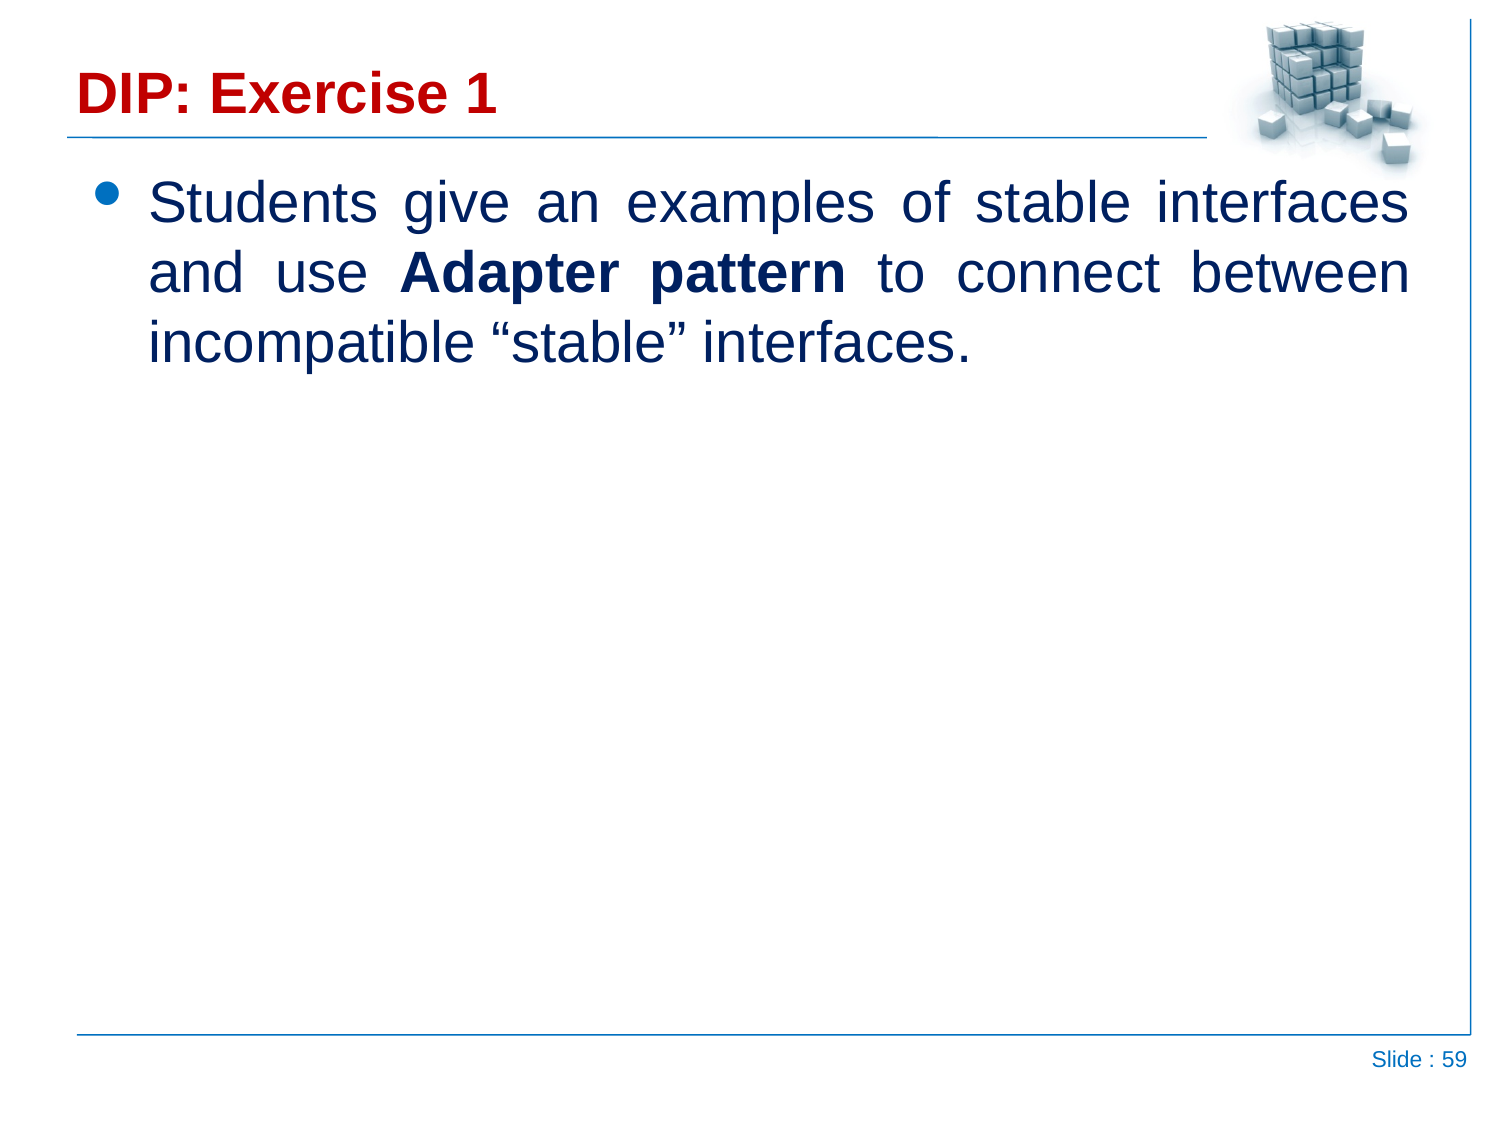

# DIP: Exercise 1
Students give an examples of stable interfaces and use Adapter pattern to connect between incompatible “stable” interfaces.